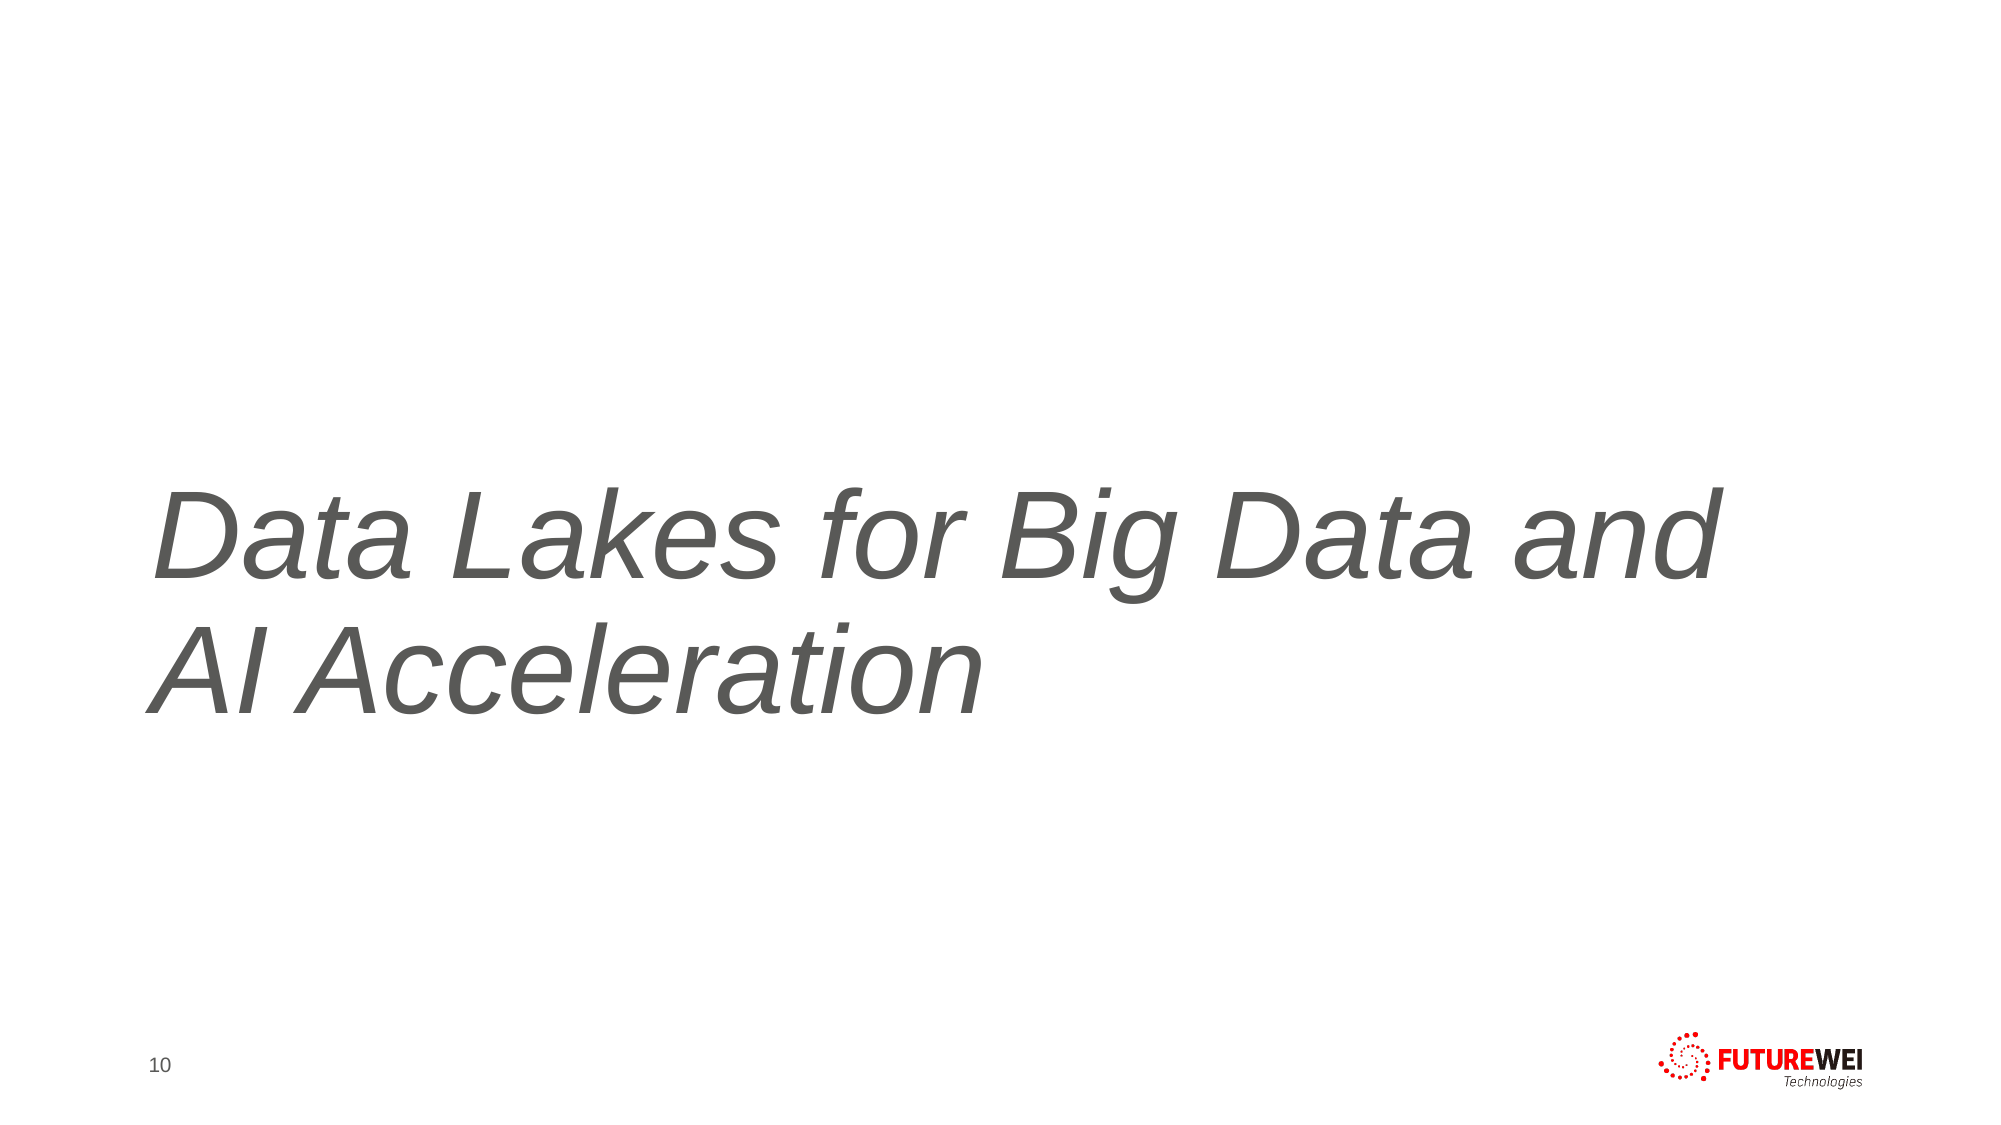

# Data Lakes for Big Data and AI Acceleration

10